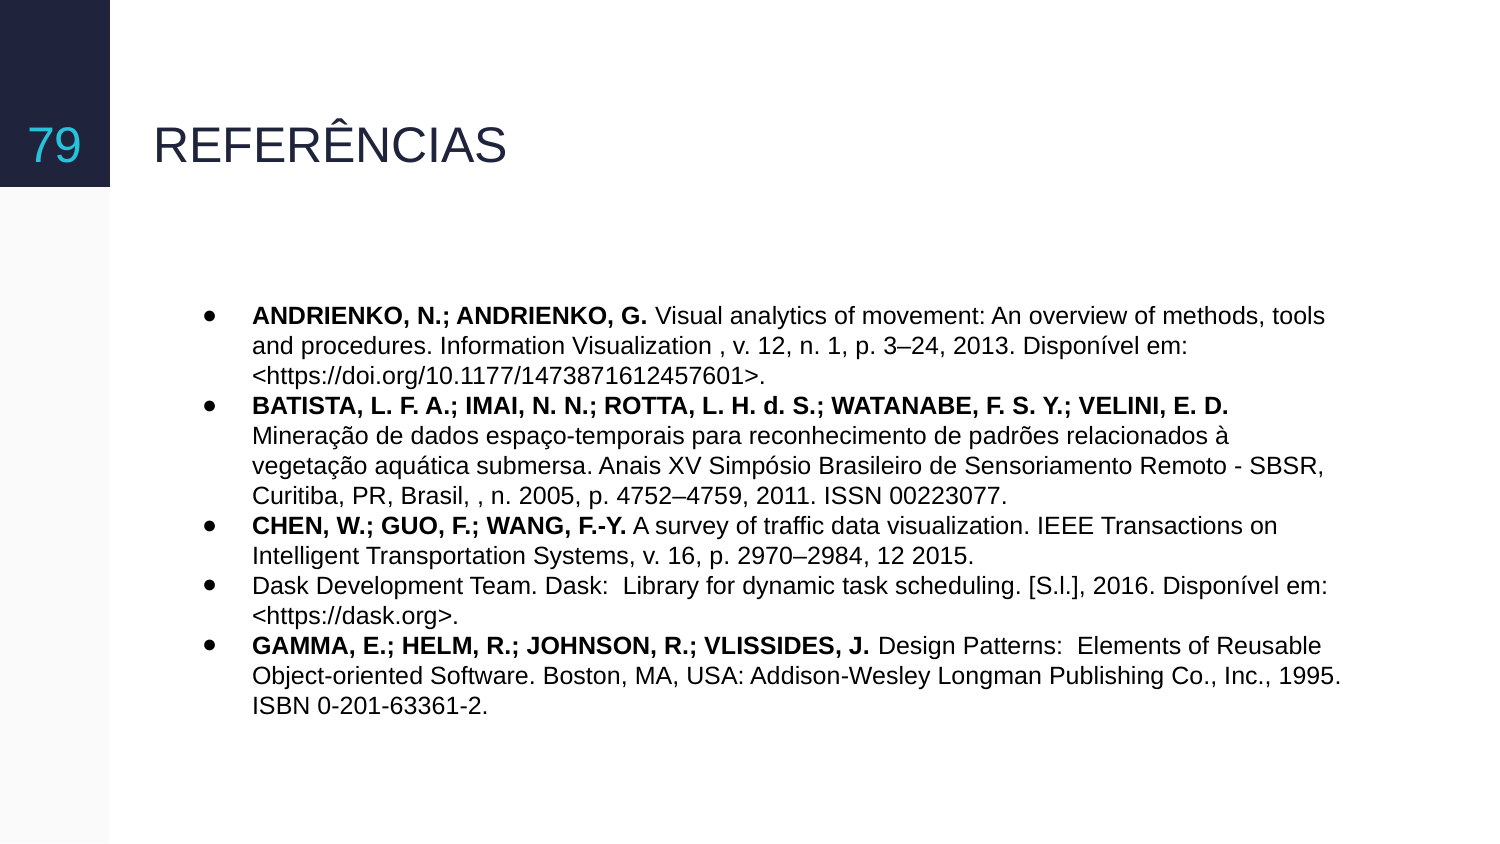

79
# REFERÊNCIAS
ANDRIENKO, N.; ANDRIENKO, G. Visual analytics of movement: An overview of methods, tools and procedures. Information Visualization , v. 12, n. 1, p. 3–24, 2013. Disponível em: <https://doi.org/10.1177/1473871612457601>.
BATISTA, L. F. A.; IMAI, N. N.; ROTTA, L. H. d. S.; WATANABE, F. S. Y.; VELINI, E. D. Mineração de dados espaço-temporais para reconhecimento de padrões relacionados à vegetação aquática submersa. Anais XV Simpósio Brasileiro de Sensoriamento Remoto - SBSR, Curitiba, PR, Brasil, , n. 2005, p. 4752–4759, 2011. ISSN 00223077.
CHEN, W.; GUO, F.; WANG, F.-Y. A survey of traffic data visualization. IEEE Transactions on Intelligent Transportation Systems, v. 16, p. 2970–2984, 12 2015.
Dask Development Team. Dask:  Library for dynamic task scheduling. [S.l.], 2016. Disponível em: <https://dask.org>.
GAMMA, E.; HELM, R.; JOHNSON, R.; VLISSIDES, J. Design Patterns:  Elements of Reusable Object-oriented Software. Boston, MA, USA: Addison-Wesley Longman Publishing Co., Inc., 1995. ISBN 0-201-63361-2.